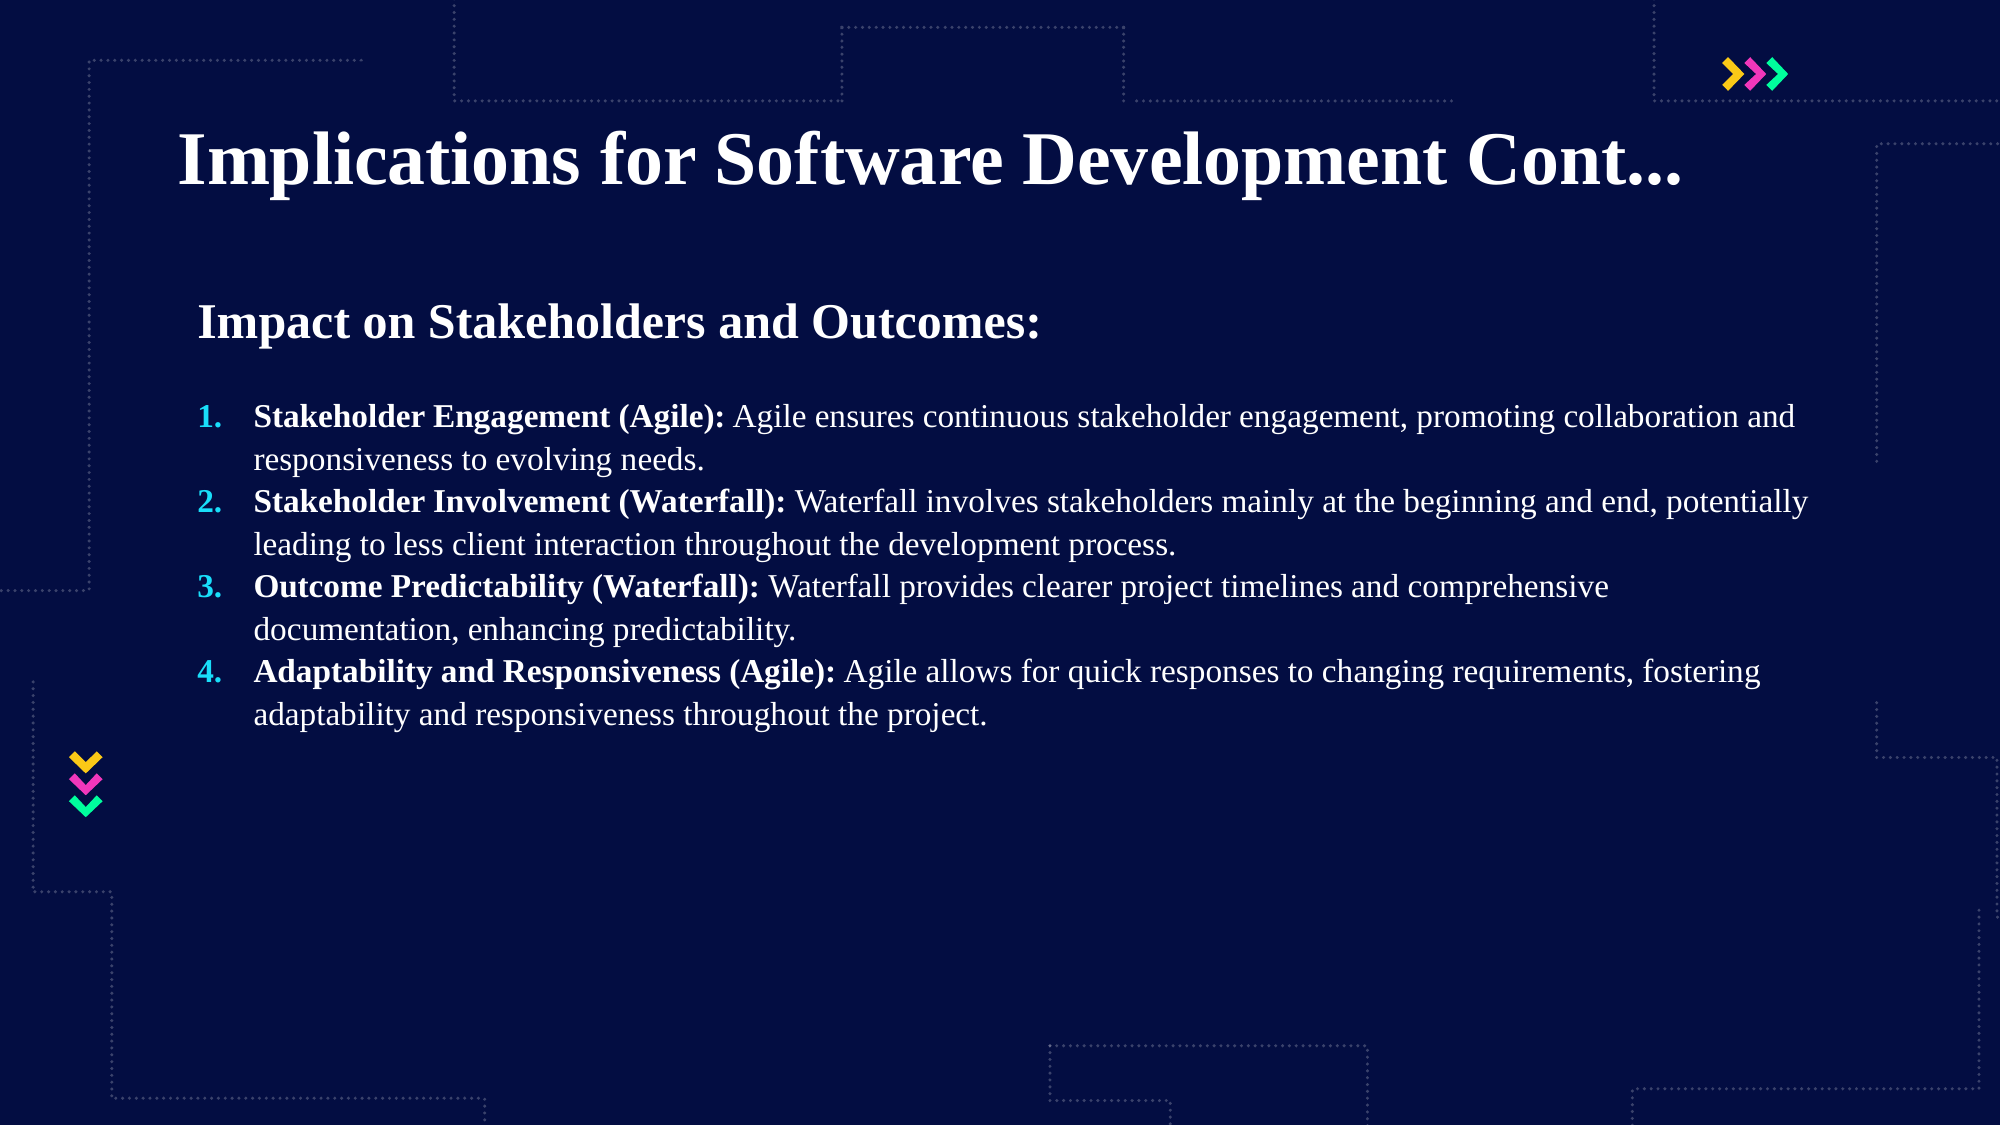

# Implications for Software Development Cont...
Impact on Stakeholders and Outcomes:

Stakeholder Engagement (Agile): Agile ensures continuous stakeholder engagement, promoting collaboration and responsiveness to evolving needs.
Stakeholder Involvement (Waterfall): Waterfall involves stakeholders mainly at the beginning and end, potentially leading to less client interaction throughout the development process.
Outcome Predictability (Waterfall): Waterfall provides clearer project timelines and comprehensive documentation, enhancing predictability.
Adaptability and Responsiveness (Agile): Agile allows for quick responses to changing requirements, fostering adaptability and responsiveness throughout the project.